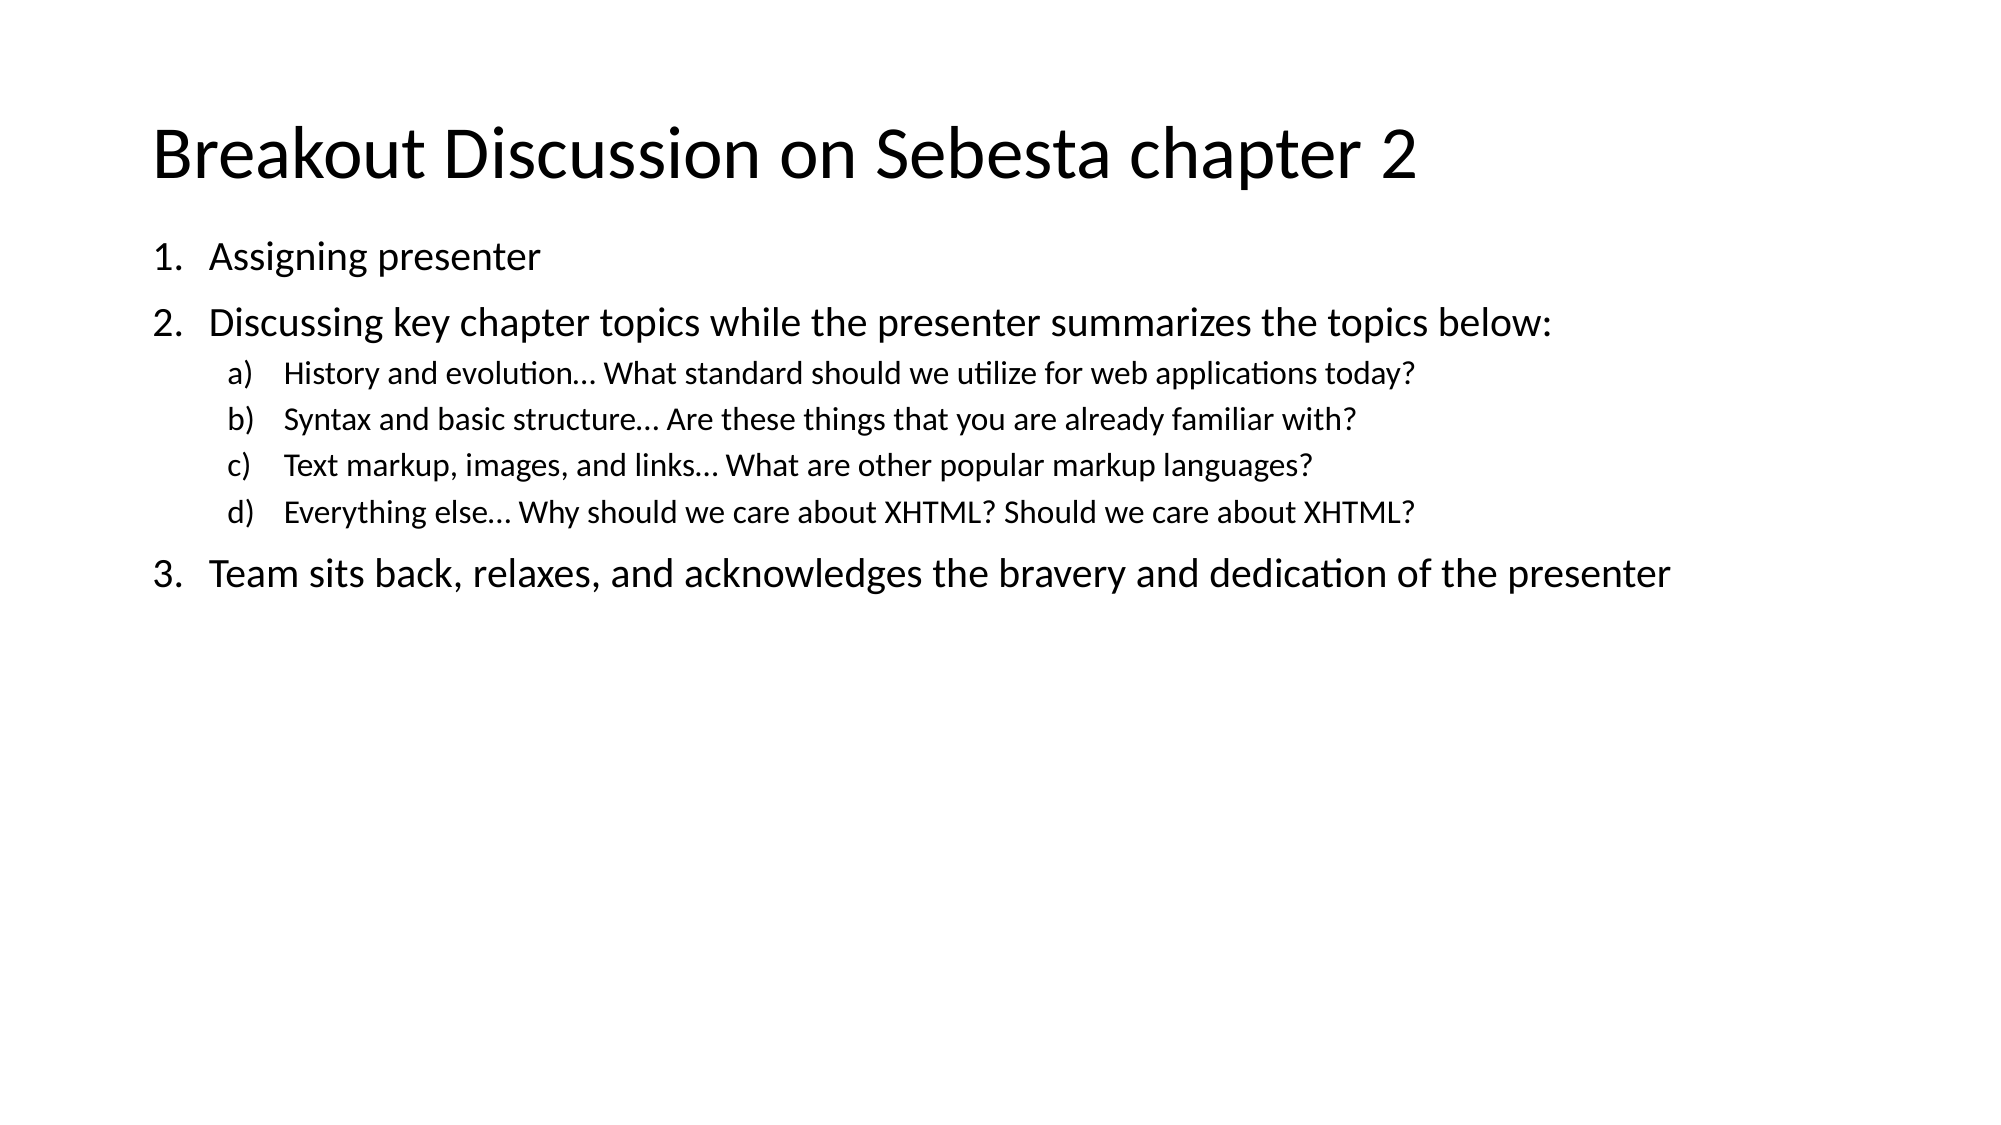

# Breakout Discussion on Sebesta chapter 2
Assigning presenter
Discussing key chapter topics while the presenter summarizes the topics below:
History and evolution… What standard should we utilize for web applications today?
Syntax and basic structure… Are these things that you are already familiar with?
Text markup, images, and links… What are other popular markup languages?
Everything else… Why should we care about XHTML? Should we care about XHTML?
Team sits back, relaxes, and acknowledges the bravery and dedication of the presenter